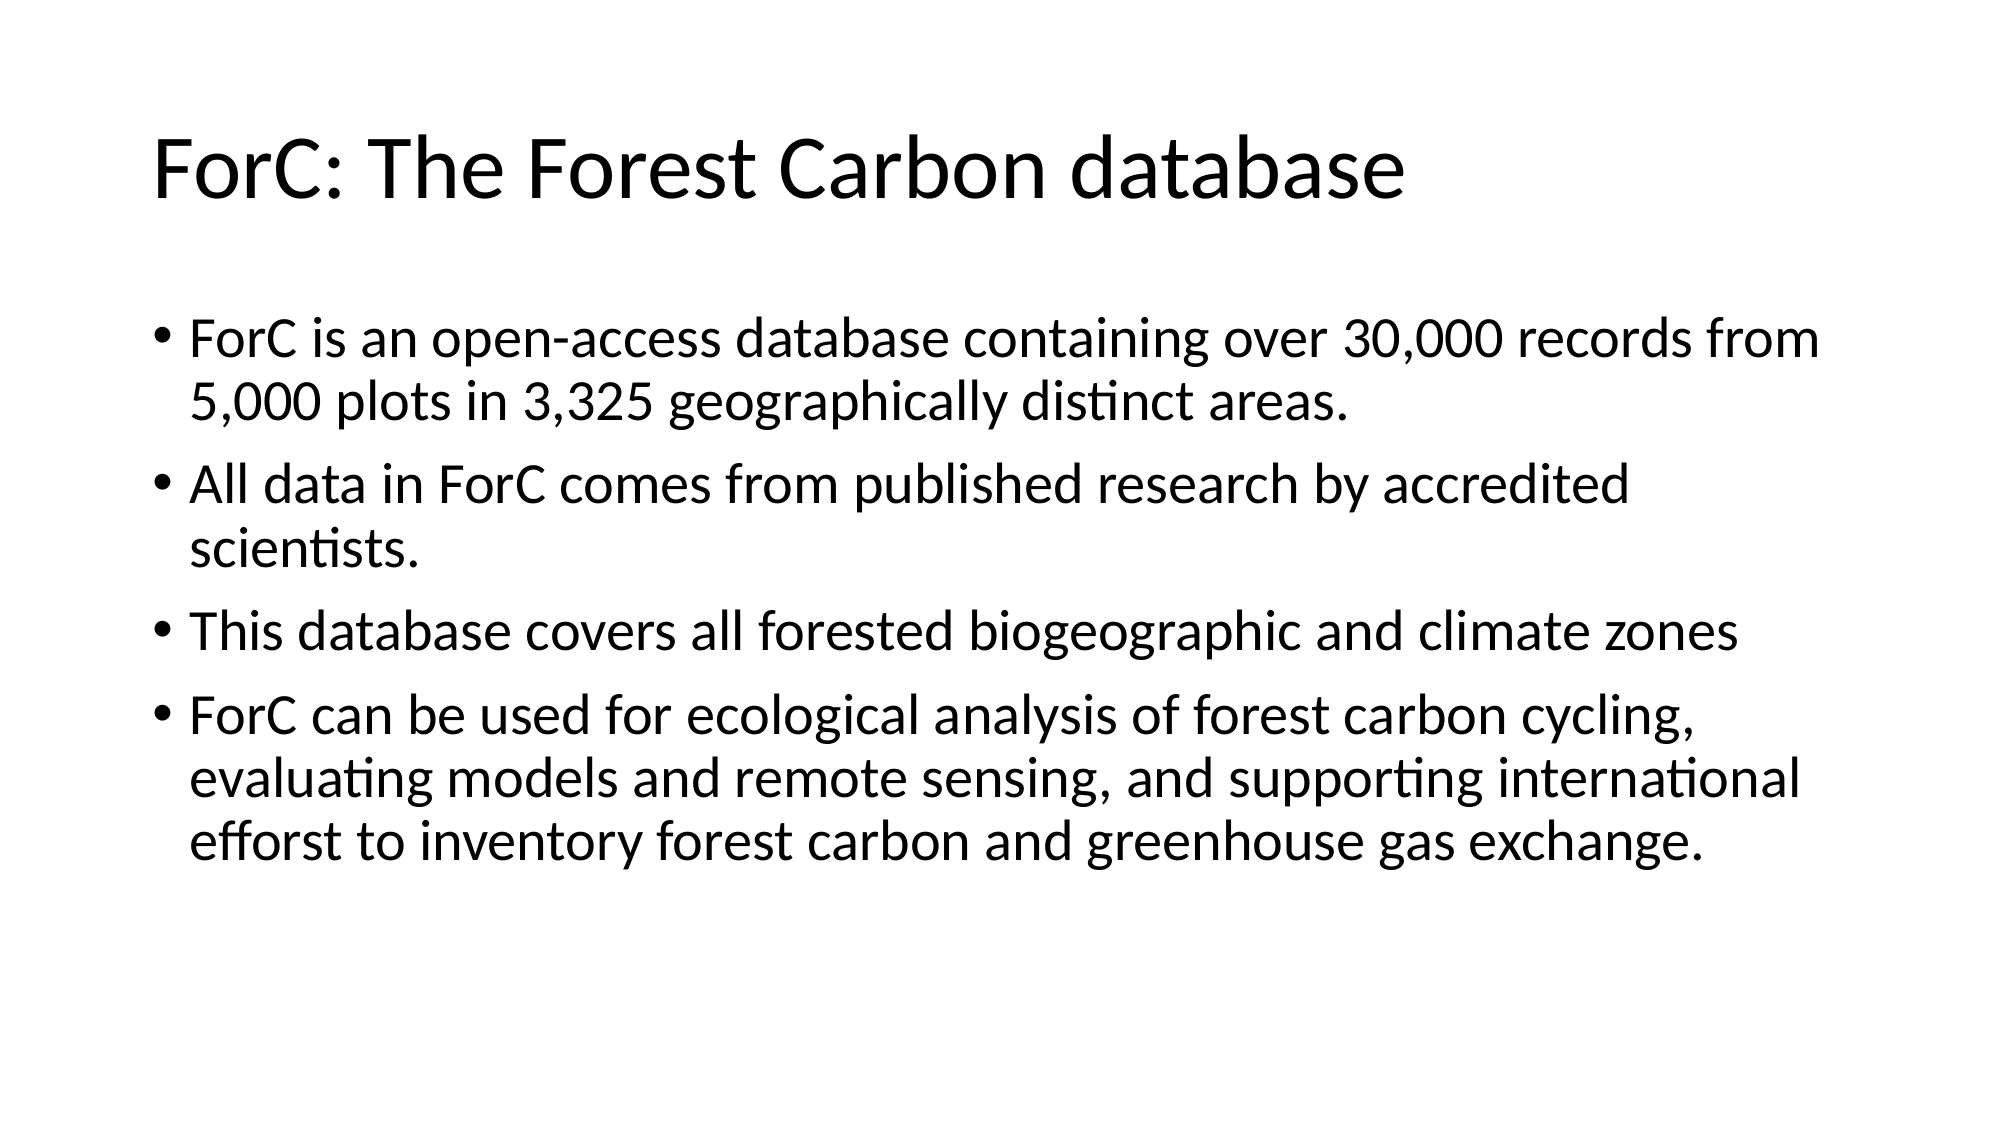

# ForC: The Forest Carbon database
ForC is an open-access database containing over 30,000 records from 5,000 plots in 3,325 geographically distinct areas.
All data in ForC comes from published research by accredited scientists.
This database covers all forested biogeographic and climate zones
ForC can be used for ecological analysis of forest carbon cycling, evaluating models and remote sensing, and supporting international efforst to inventory forest carbon and greenhouse gas exchange.